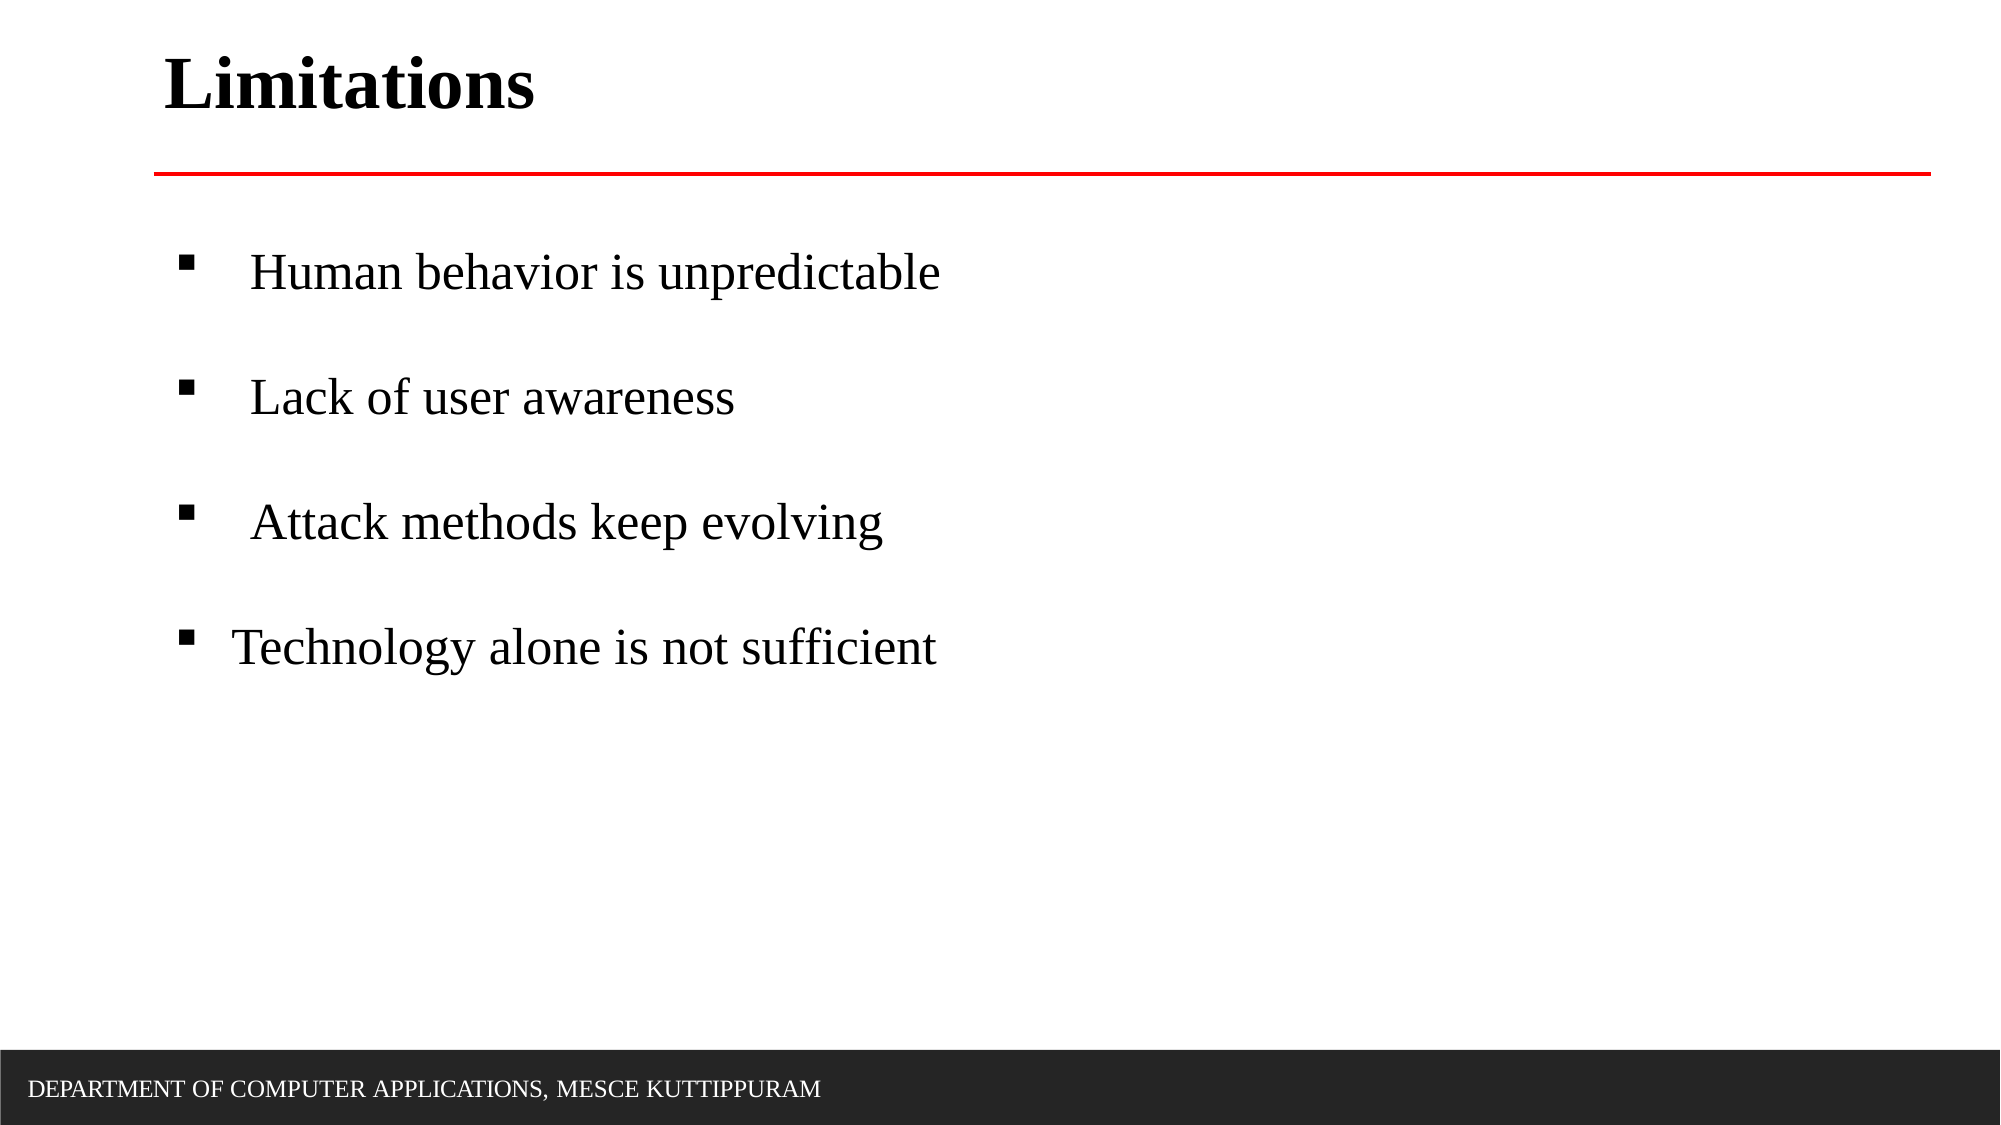

# Limitations
Human behavior is unpredictable

Lack of user awareness

Attack methods keep evolving

Technology alone is not sufficient
DEPARTMENT OF COMPUTER APPLICATIONS, MESCE KUTTIPPURAM